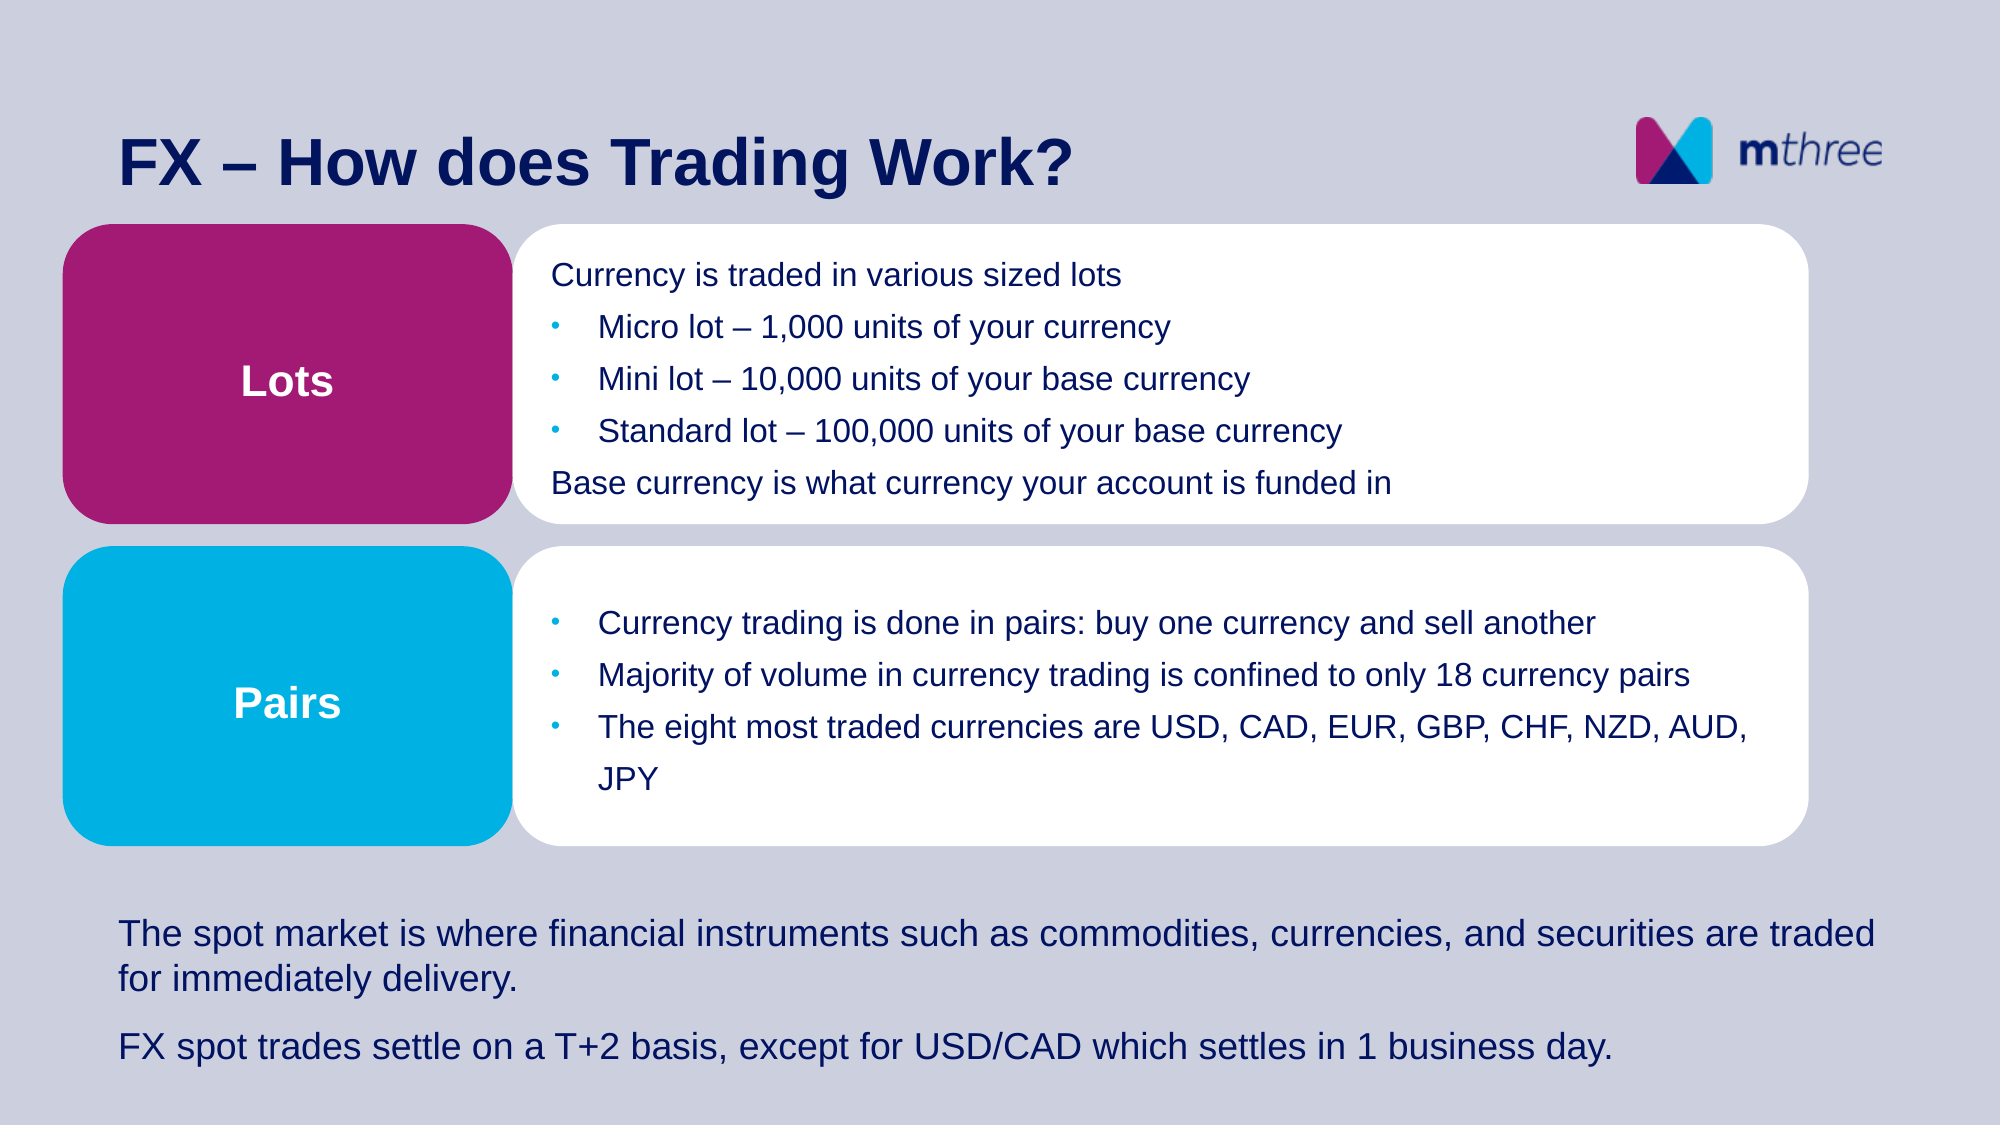

FX – How does Trading Work?
Lots
Currency is traded in various sized lots
Micro lot – 1,000 units of your currency
Mini lot – 10,000 units of your base currency
Standard lot – 100,000 units of your base currency
Base currency is what currency your account is funded in

The spot market is where financial instruments such as commodities, currencies, and securities are traded for immediately delivery.
FX spot trades settle on a T+2 basis, except for USD/CAD which settles in 1 business day.
Pairs
Currency trading is done in pairs: buy one currency and sell another
Majority of volume in currency trading is confined to only 18 currency pairs
The eight most traded currencies are USD, CAD, EUR, GBP, CHF, NZD, AUD, JPY